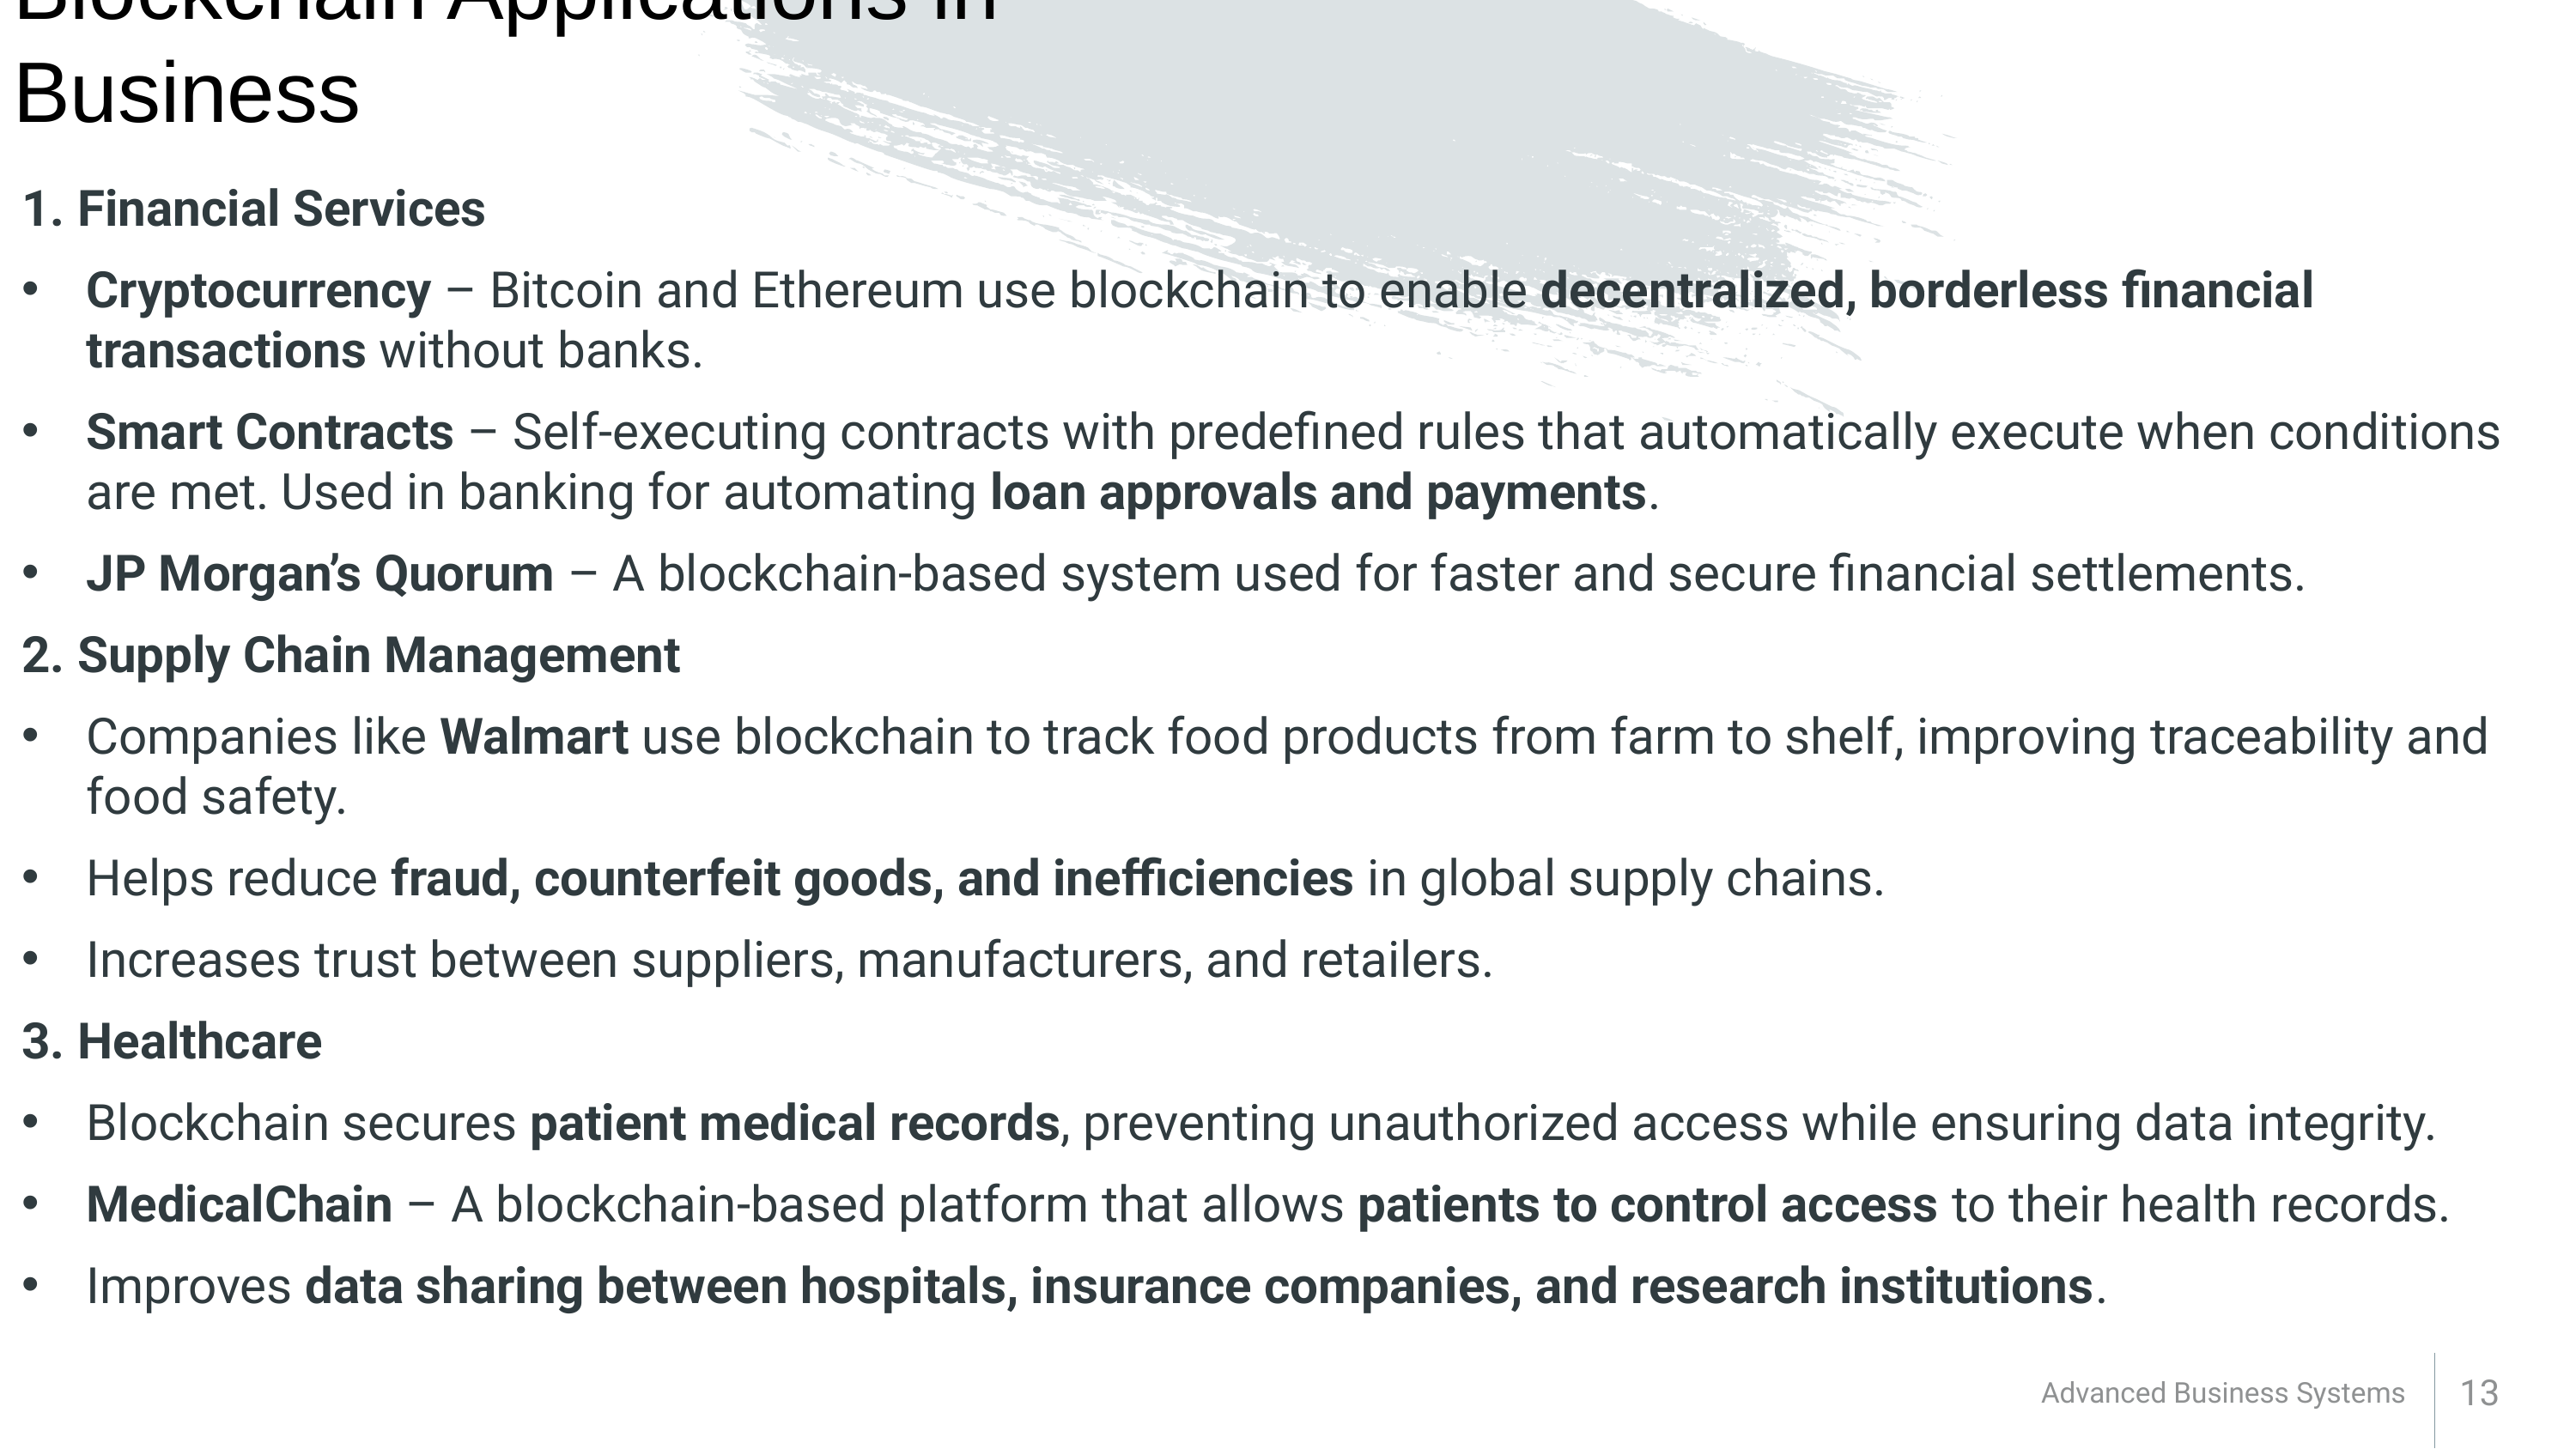

# Blockchain Applications in Business
1. Financial Services
Cryptocurrency – Bitcoin and Ethereum use blockchain to enable decentralized, borderless financial transactions without banks.
Smart Contracts – Self-executing contracts with predefined rules that automatically execute when conditions are met. Used in banking for automating loan approvals and payments.
JP Morgan’s Quorum – A blockchain-based system used for faster and secure financial settlements.
2. Supply Chain Management
Companies like Walmart use blockchain to track food products from farm to shelf, improving traceability and food safety.
Helps reduce fraud, counterfeit goods, and inefficiencies in global supply chains.
Increases trust between suppliers, manufacturers, and retailers.
3. Healthcare
Blockchain secures patient medical records, preventing unauthorized access while ensuring data integrity.
MedicalChain – A blockchain-based platform that allows patients to control access to their health records.
Improves data sharing between hospitals, insurance companies, and research institutions.
13
Advanced Business Systems